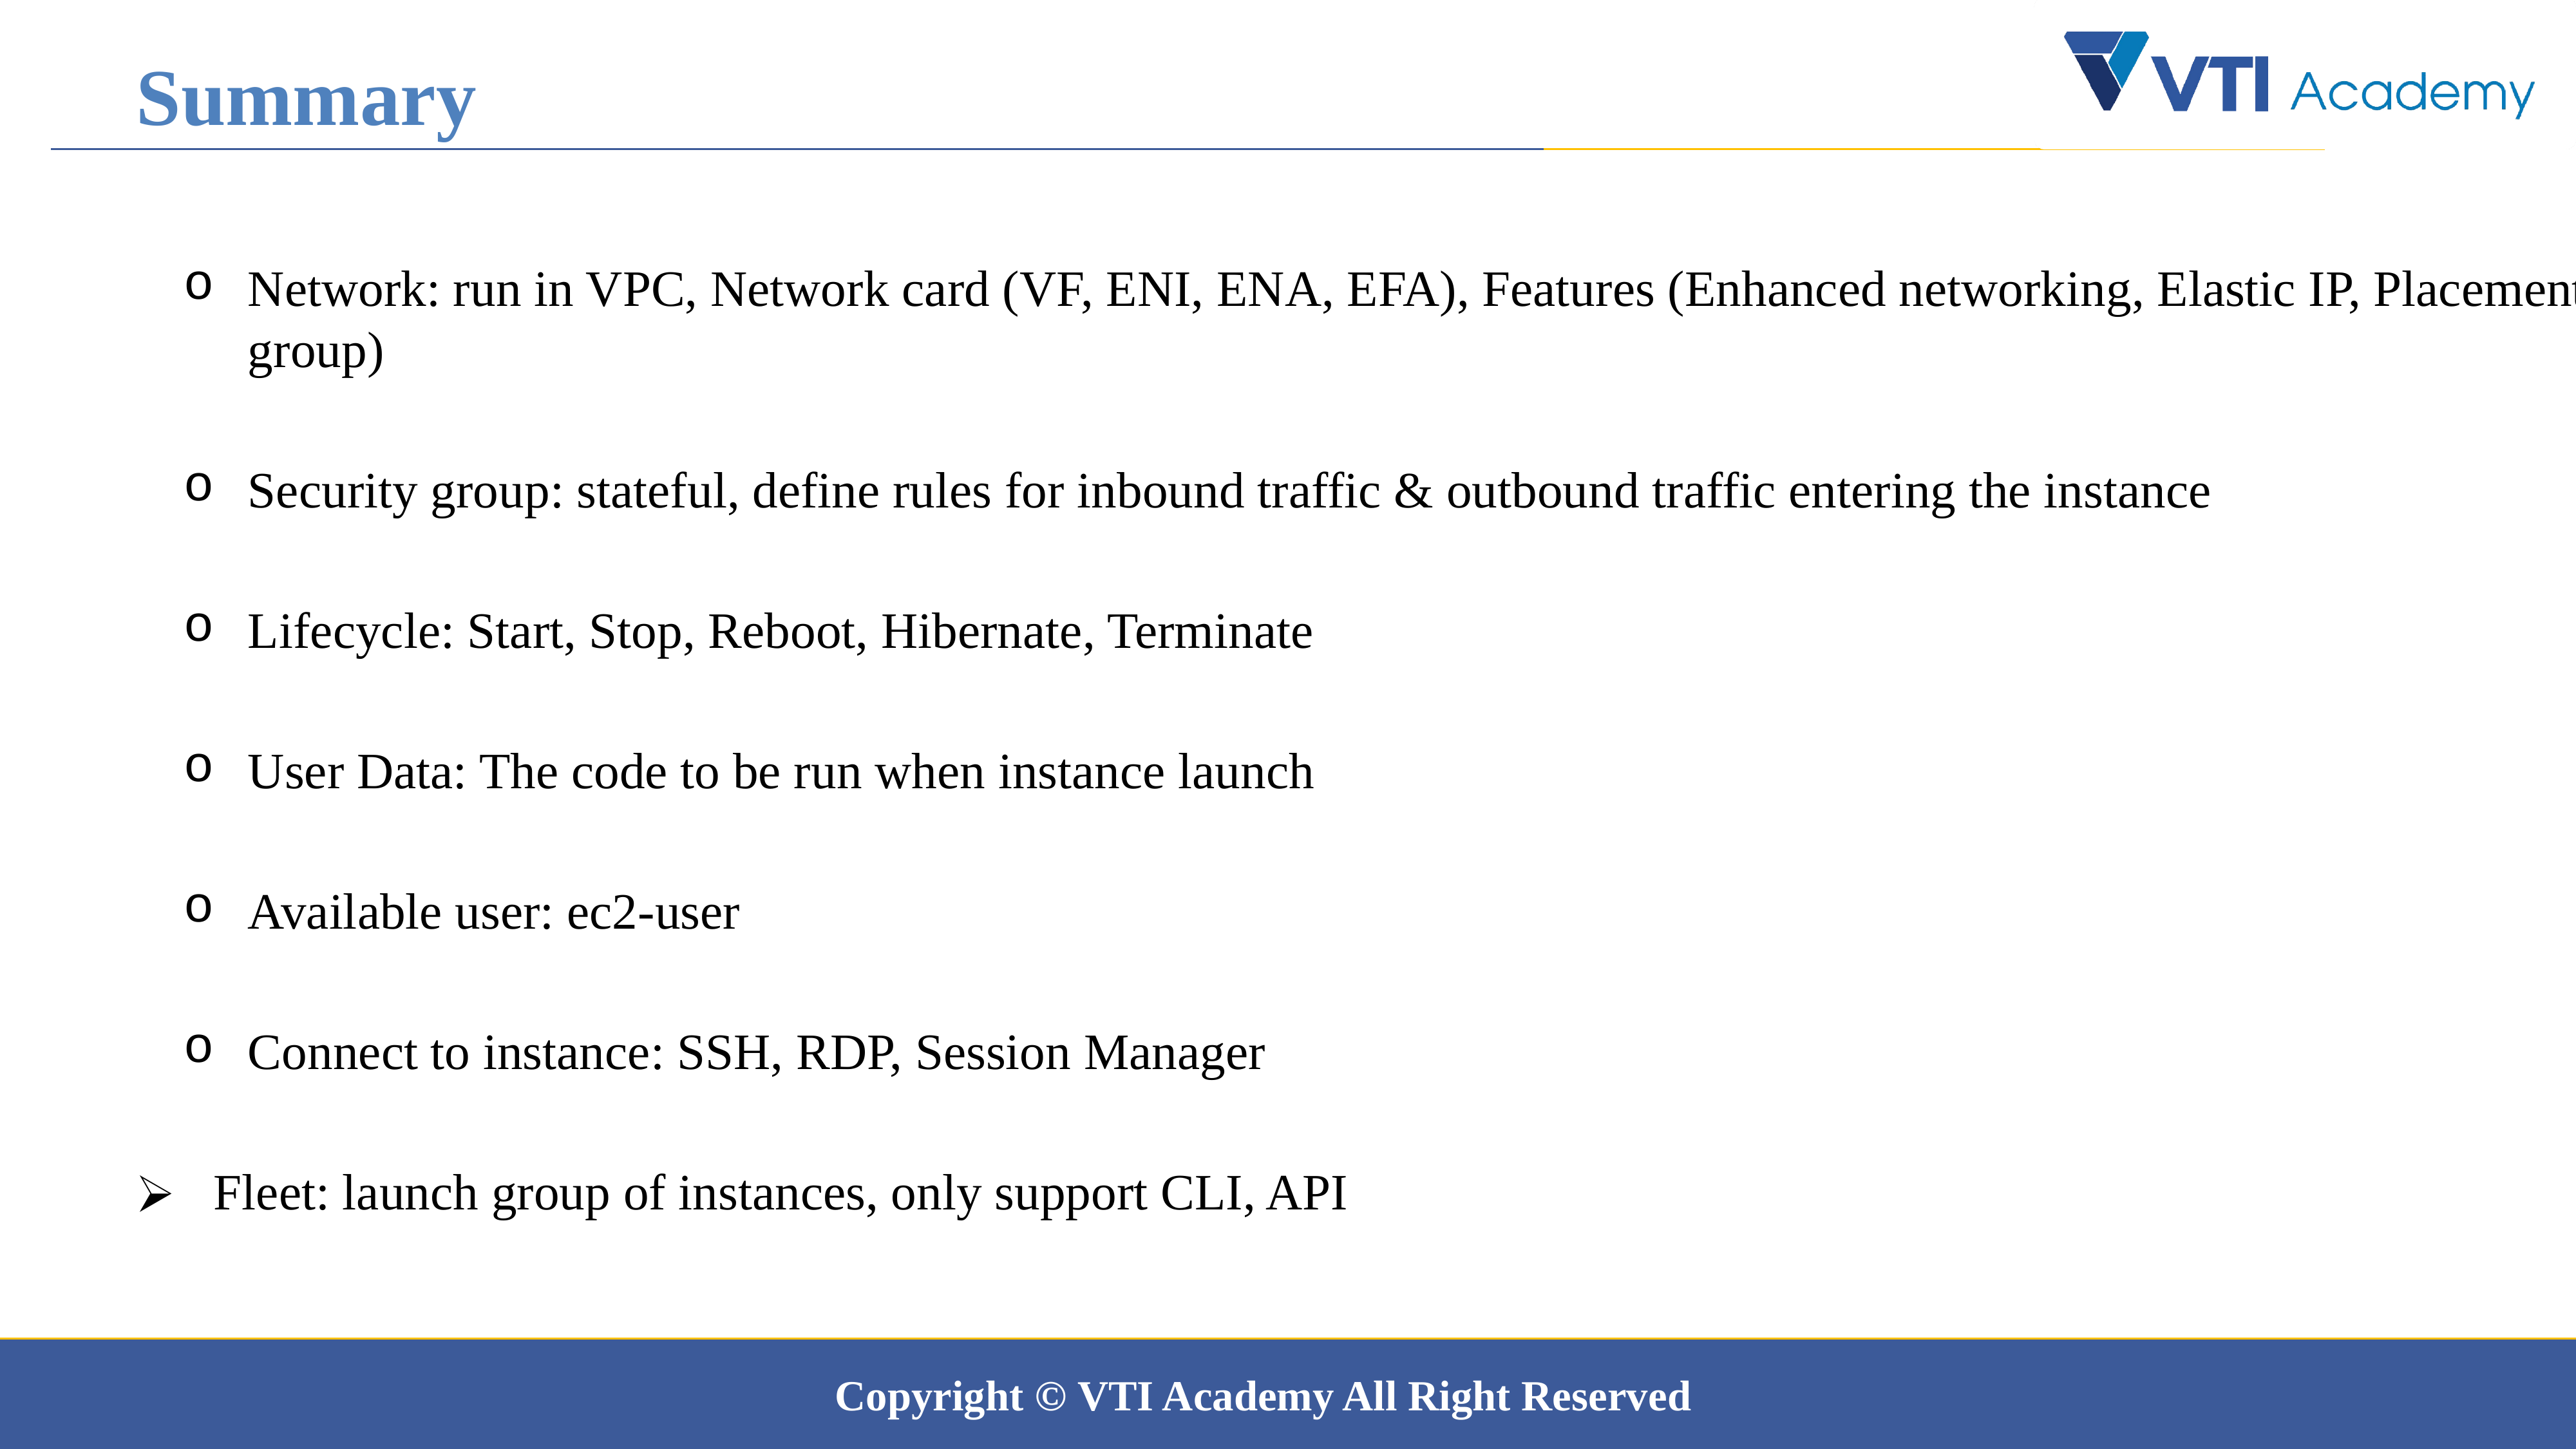

Summary
Network: run in VPC, Network card (VF, ENI, ENA, EFA), Features (Enhanced networking, Elastic IP, Placement group)
Security group: stateful, define rules for inbound traffic & outbound traffic entering the instance
Lifecycle: Start, Stop, Reboot, Hibernate, Terminate
User Data: The code to be run when instance launch
Available user: ec2-user
Connect to instance: SSH, RDP, Session Manager
 Fleet: launch group of instances, only support CLI, API